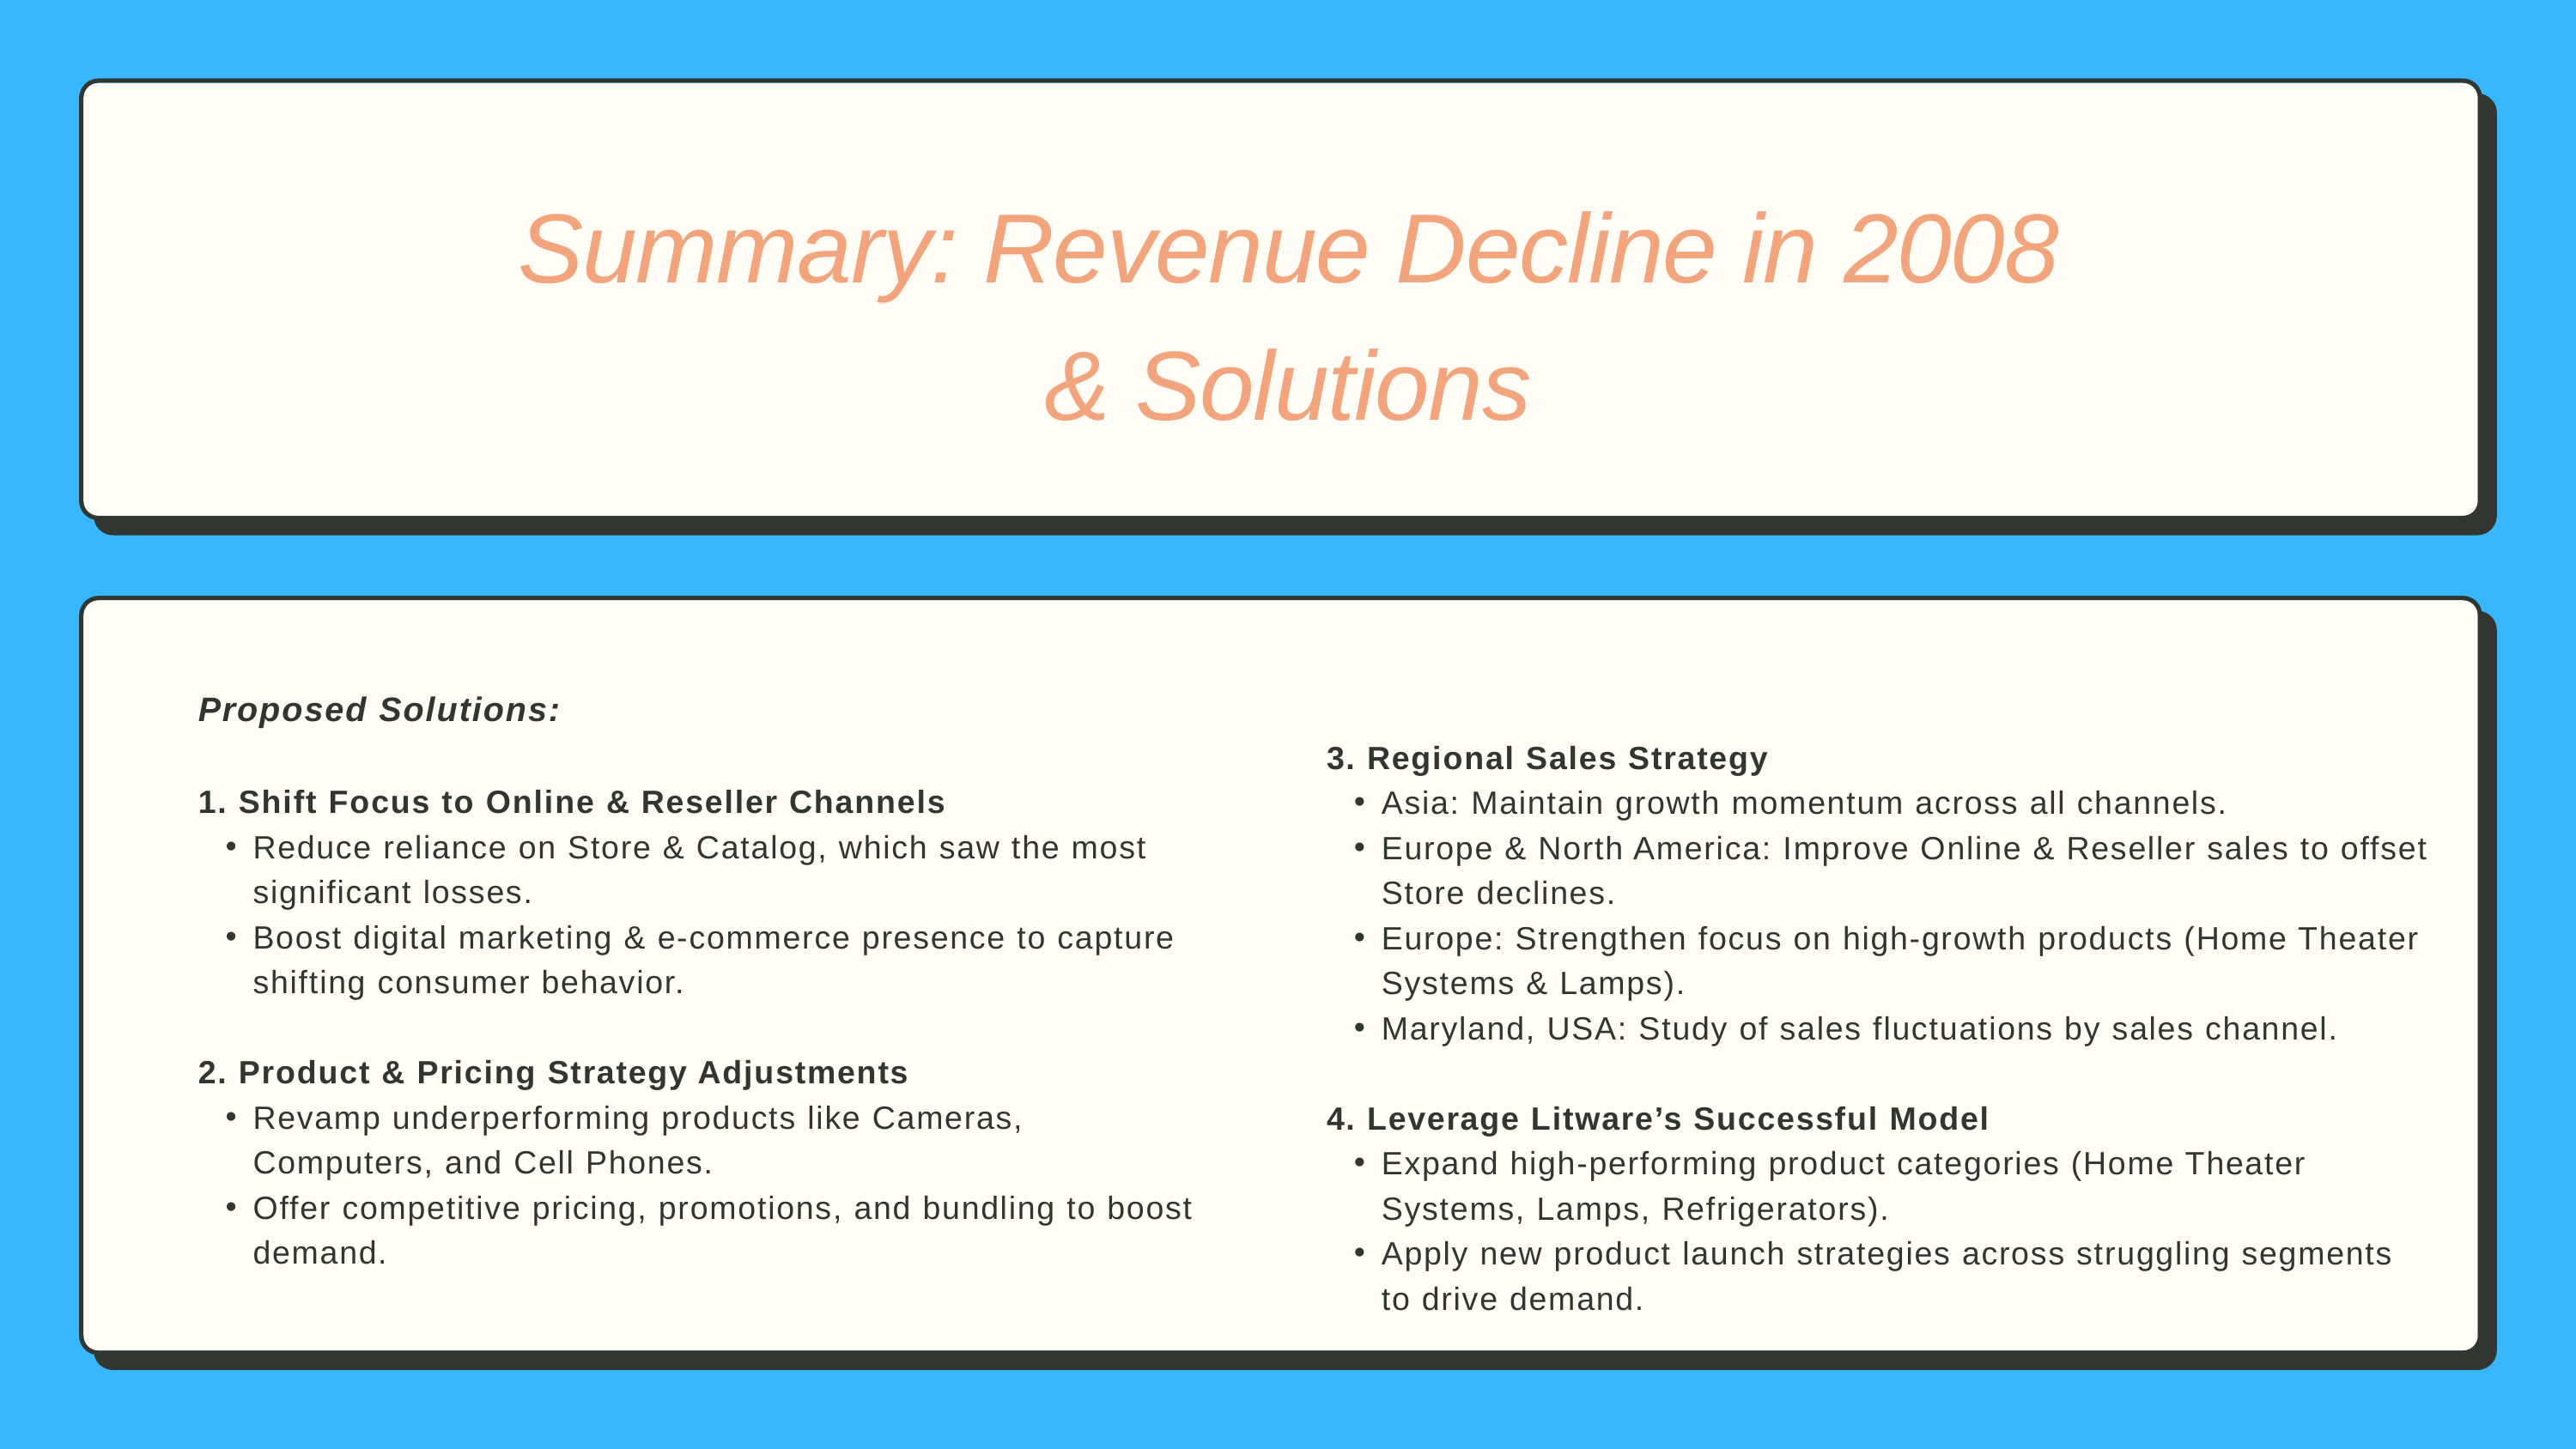

Summary: Revenue Decline in 2008 & Solutions

Proposed Solutions:
3. Regional Sales Strategy
Asia: Maintain growth momentum across all channels.
Europe & North America: Improve Online & Reseller sales to offset Store declines.
Europe: Strengthen focus on high-growth products (Home Theater Systems & Lamps).
Maryland, USA: Study of sales fluctuations by sales channel.

4. Leverage Litware’s Successful Model
Expand high-performing product categories (Home Theater Systems, Lamps, Refrigerators).
Apply new product launch strategies across struggling segments to drive demand.
1. Shift Focus to Online & Reseller Channels
Reduce reliance on Store & Catalog, which saw the most significant losses.
Boost digital marketing & e-commerce presence to capture shifting consumer behavior.

2. Product & Pricing Strategy Adjustments
Revamp underperforming products like Cameras, Computers, and Cell Phones.
Offer competitive pricing, promotions, and bundling to boost demand.